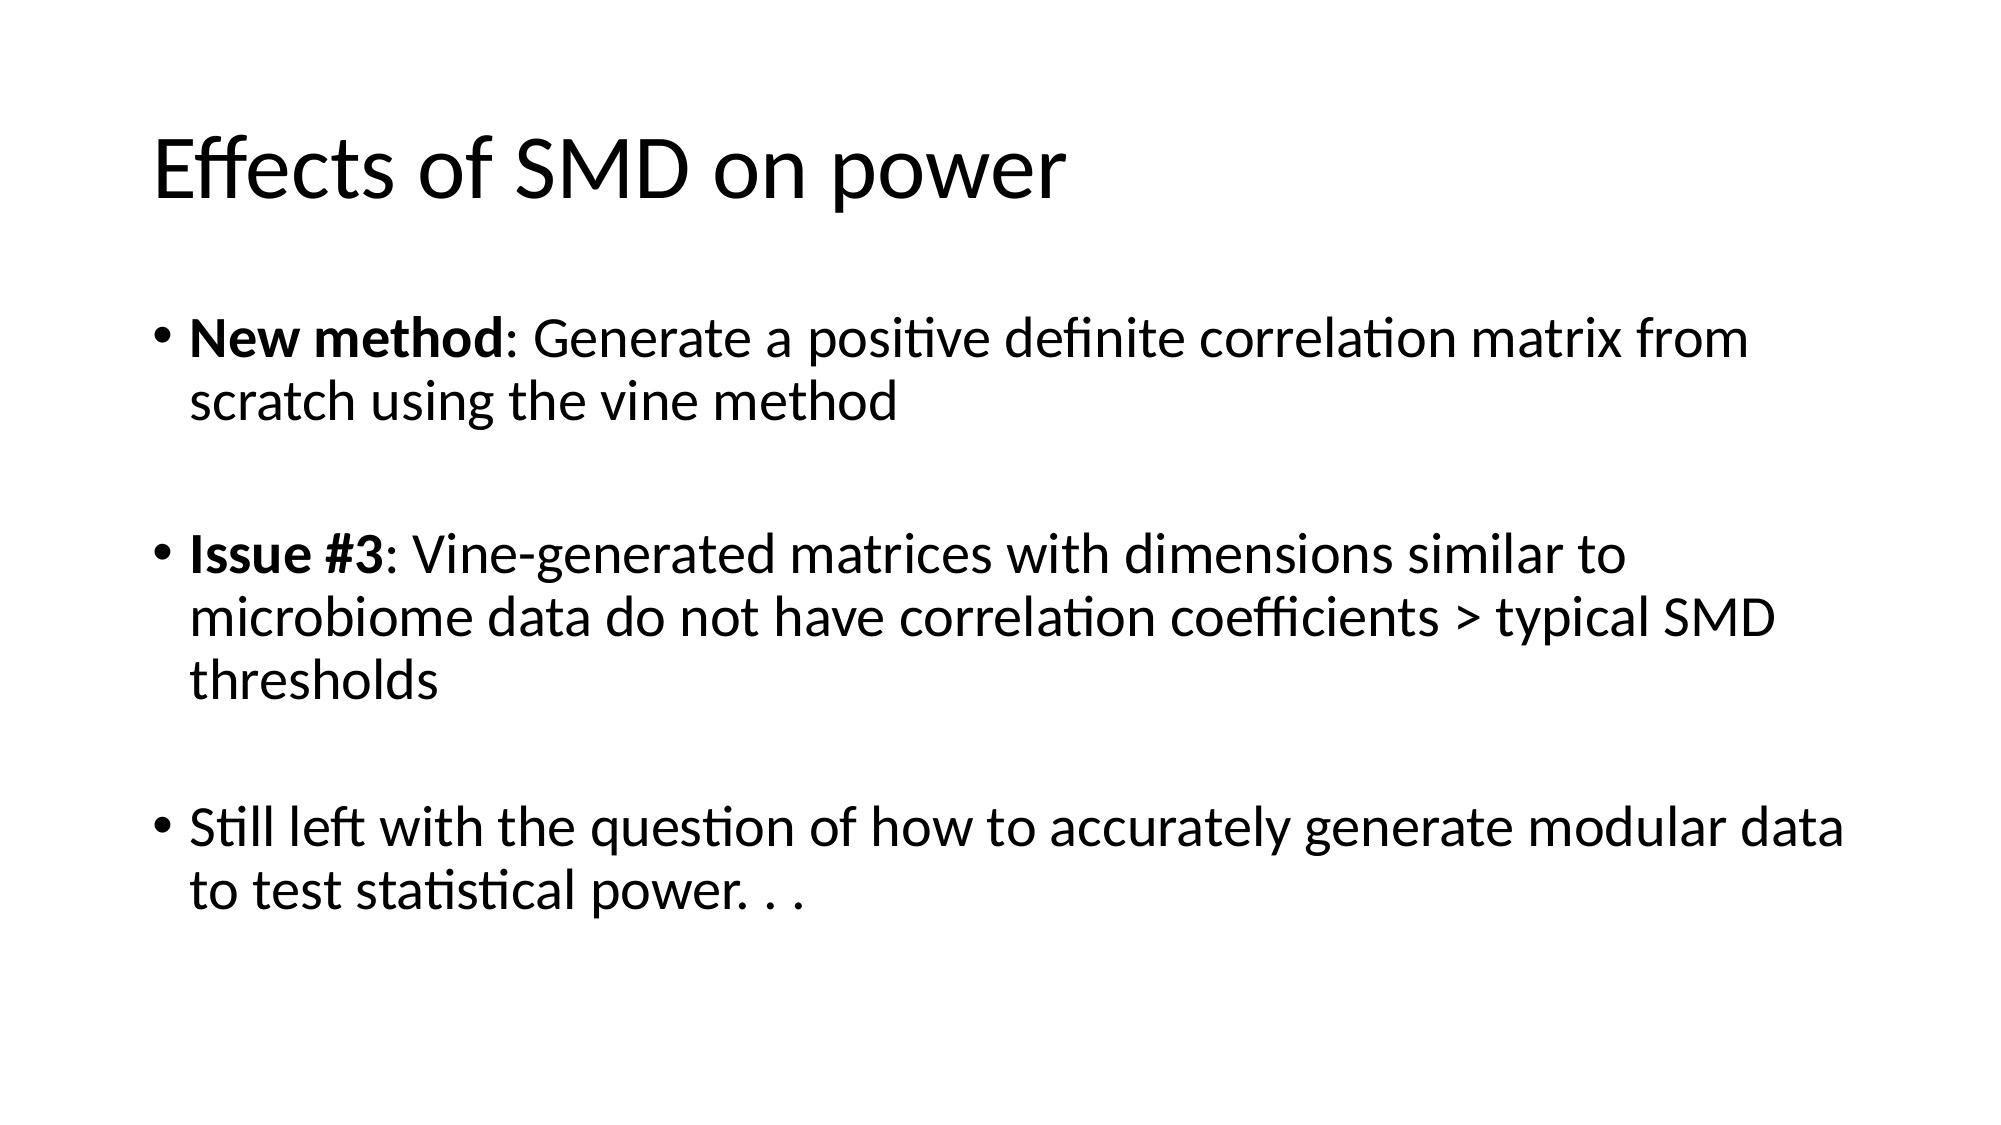

# Effects of SMD on power
New method: Generate a positive definite correlation matrix from scratch using the vine method
Issue #3: Vine-generated matrices with dimensions similar to microbiome data do not have correlation coefficients > typical SMD thresholds
Still left with the question of how to accurately generate modular data to test statistical power. . .